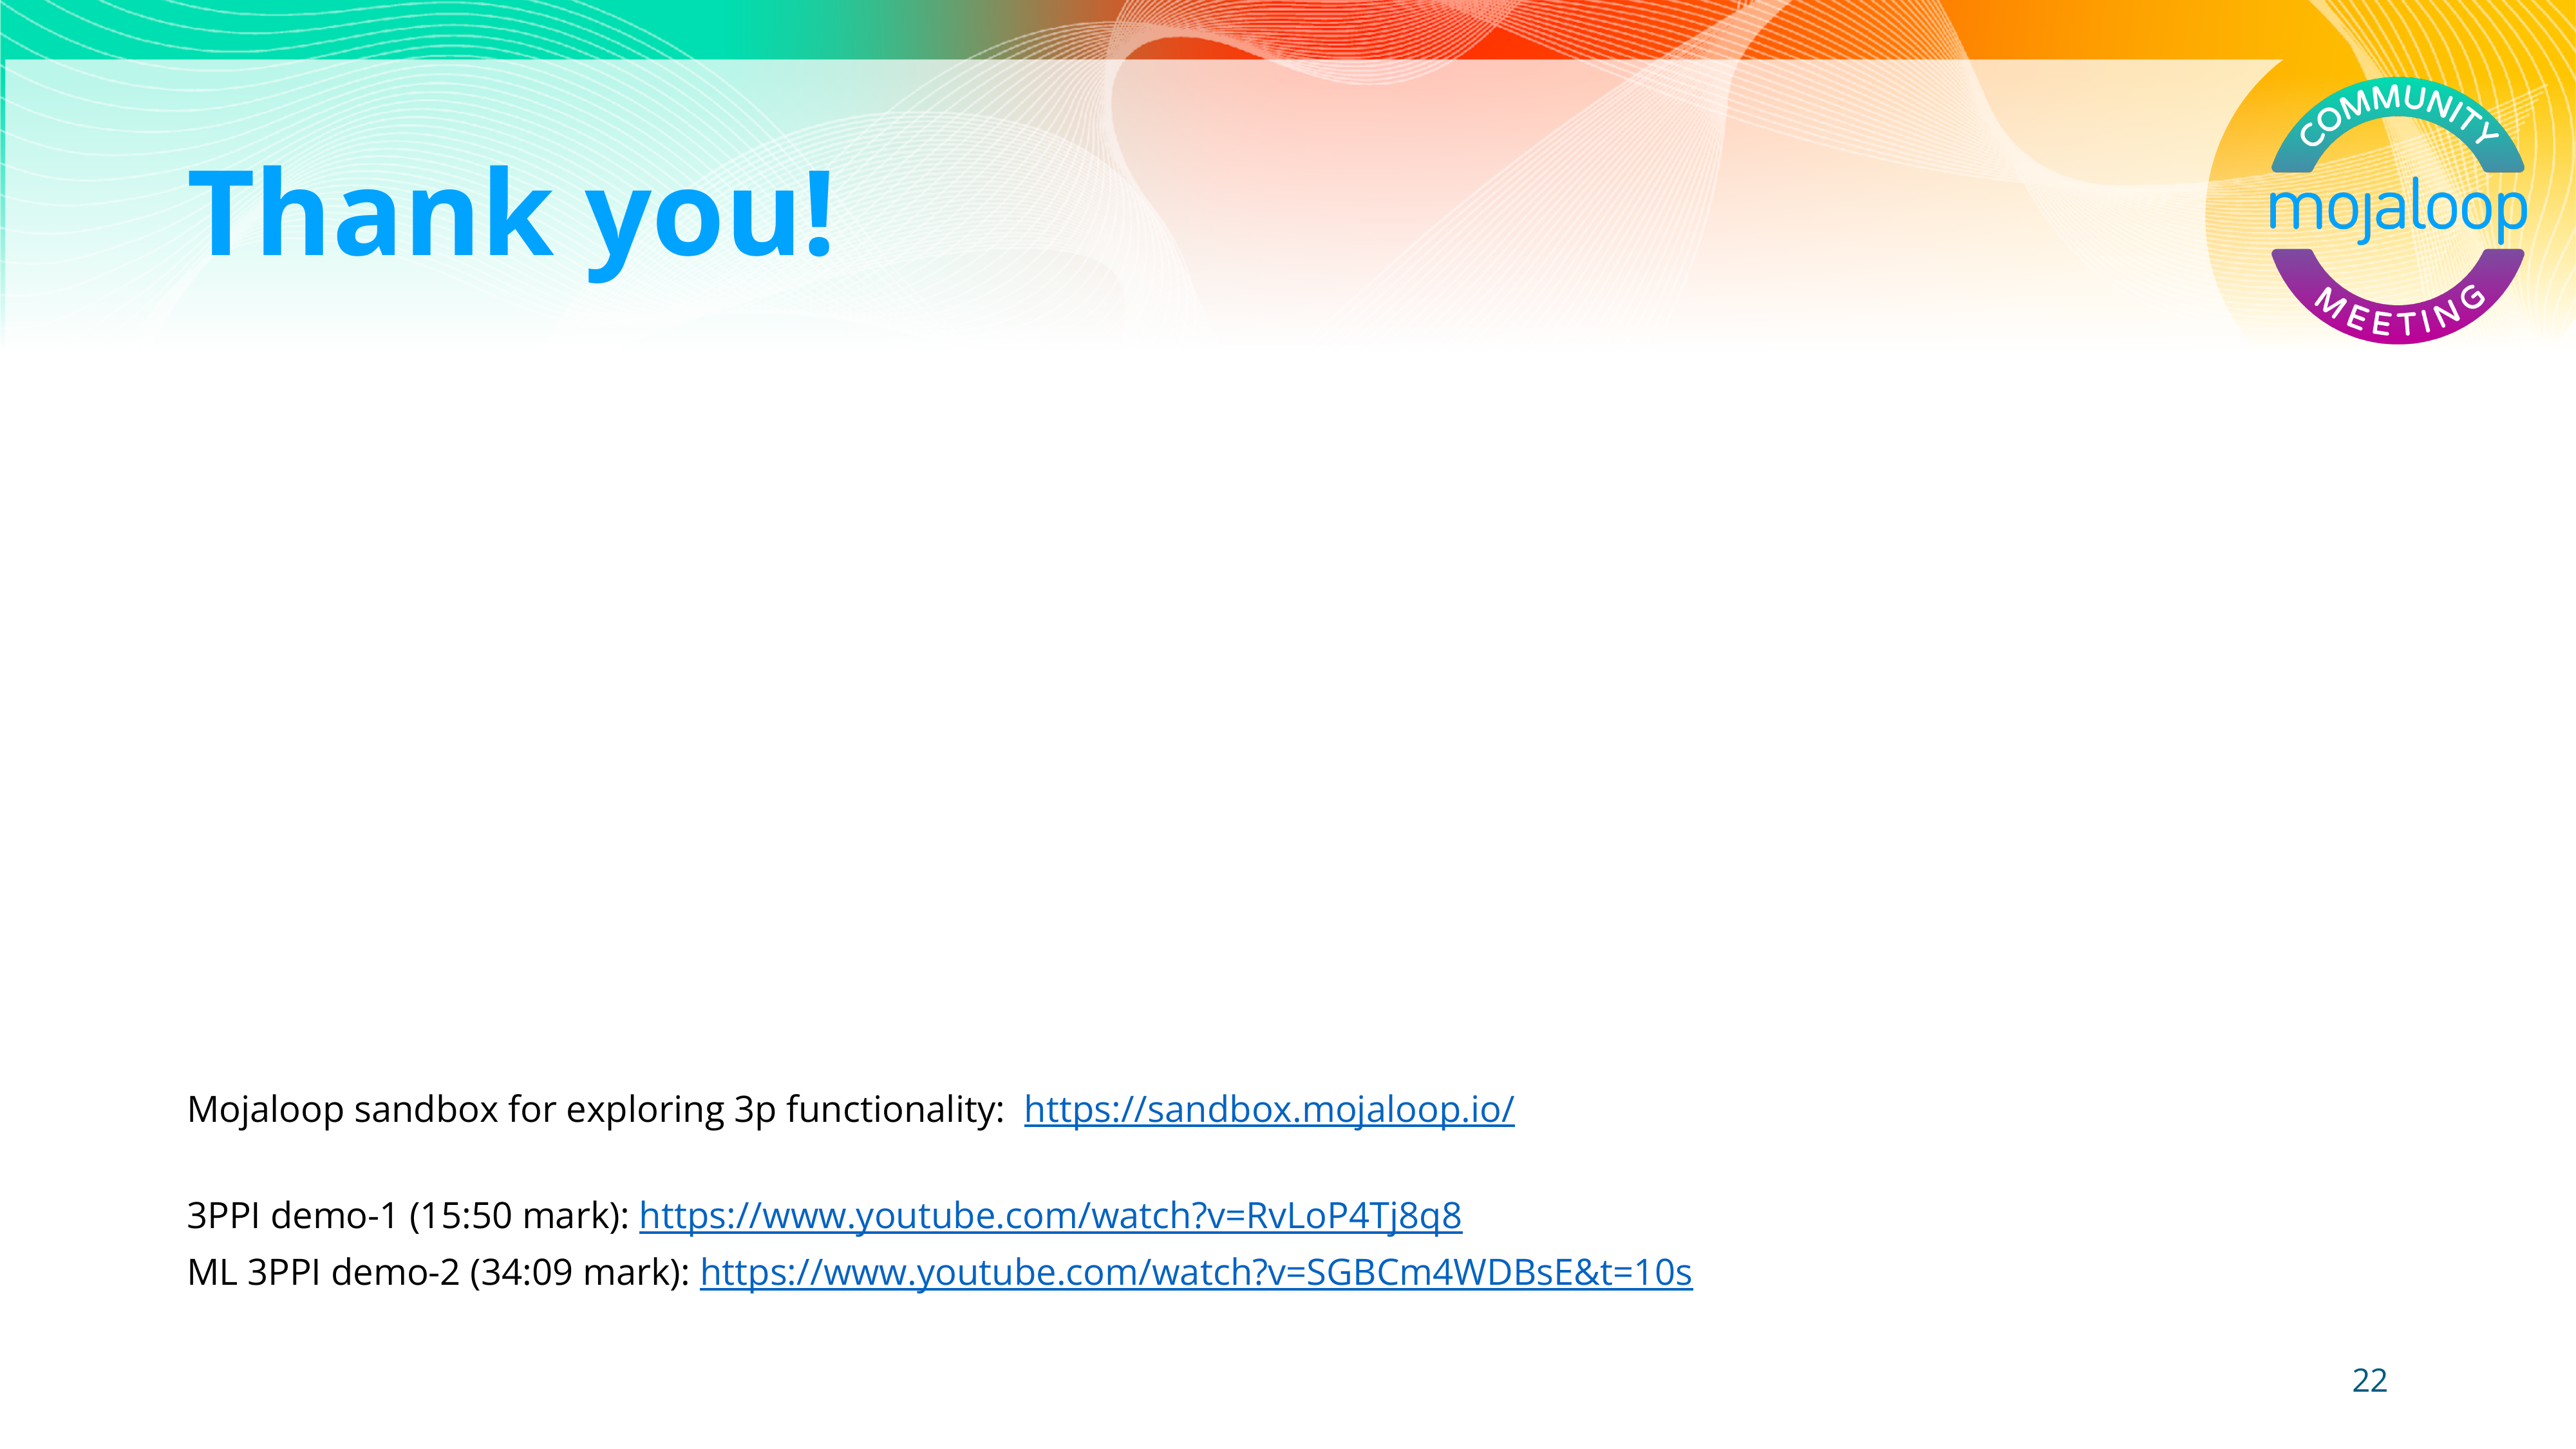

# Thank you!
Mojaloop sandbox for exploring 3p functionality:  https://sandbox.mojaloop.io/

3PPI demo-1 (15:50 mark): https://www.youtube.com/watch?v=RvLoP4Tj8q8
ML 3PPI demo-2 (34:09 mark): https://www.youtube.com/watch?v=SGBCm4WDBsE&t=10s
22